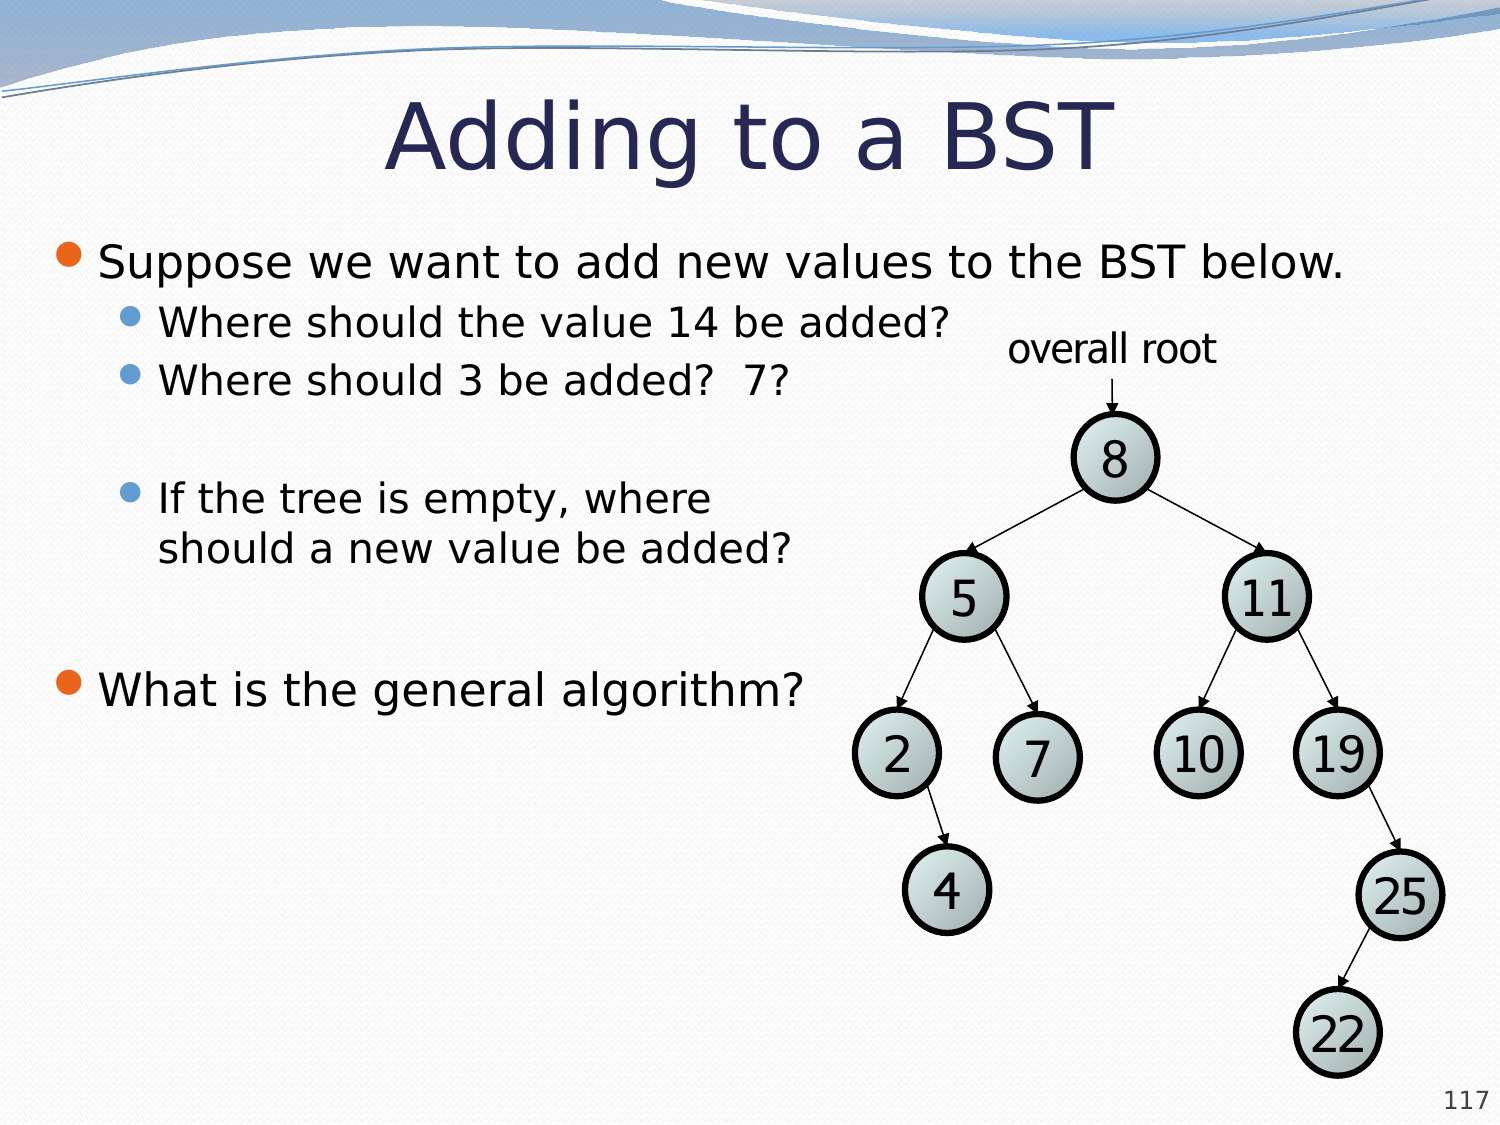

# Adding to a BST
Suppose we want to add new values to the BST below.
Where should the value 14 be added?
Where should 3 be added?  7?

If the tree is empty, where
should a new value be added?

What is the general algorithm?
overall root
8
5
11
2
10
19
7
4
25
22